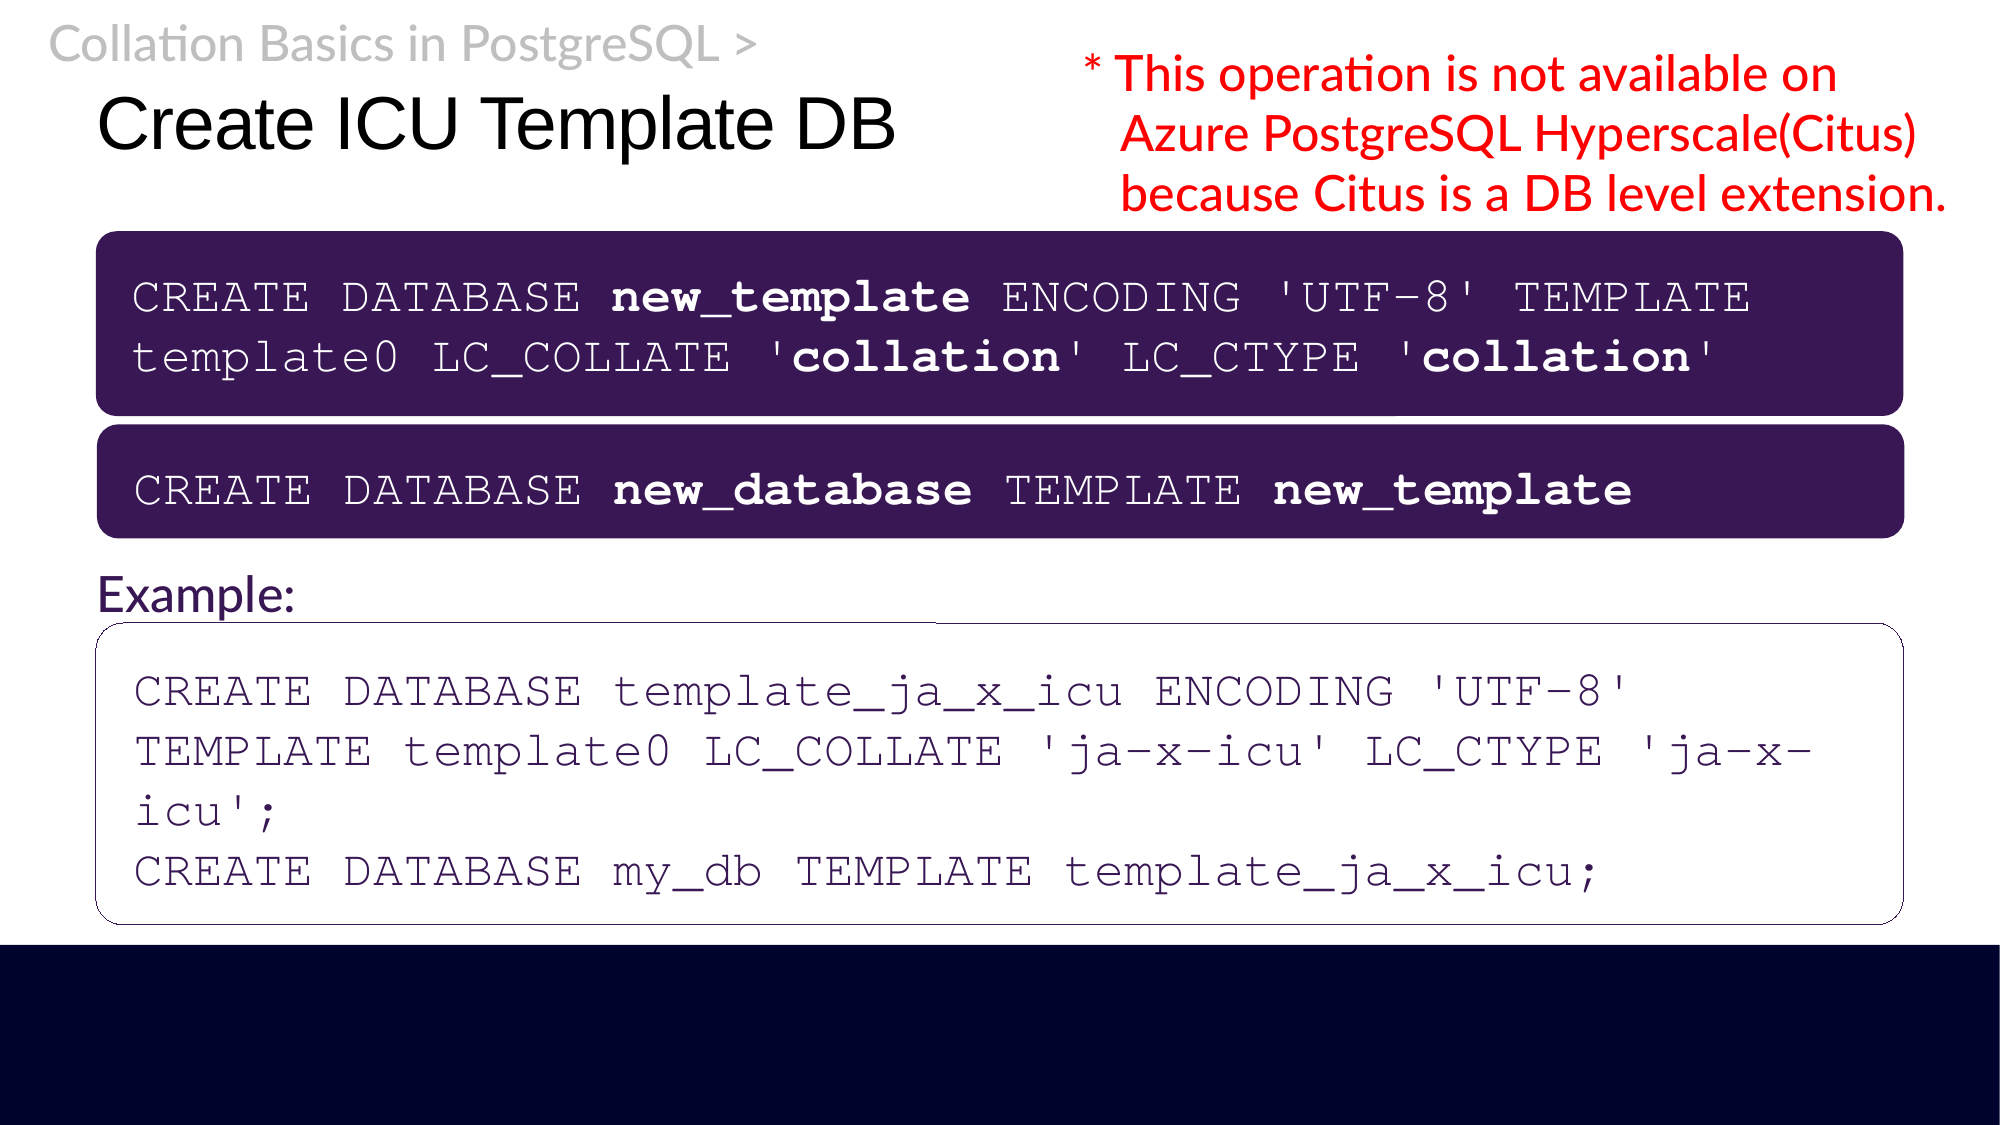

Collation Basics in PostgreSQL >
* This operation is not available on
   Azure PostgreSQL Hyperscale(Citus)
   because Citus is a DB level extension.
# Create ICU Template DB
CREATE DATABASE new_template ENCODING 'UTF-8' TEMPLATE template0 LC_COLLATE 'collation' LC_CTYPE 'collation'
CREATE DATABASE new_database TEMPLATE new_template
Example:
CREATE DATABASE template_ja_x_icu ENCODING 'UTF-8' TEMPLATE template0 LC_COLLATE 'ja-x-icu' LC_CTYPE 'ja-x-icu';
CREATE DATABASE my_db TEMPLATE template_ja_x_icu;